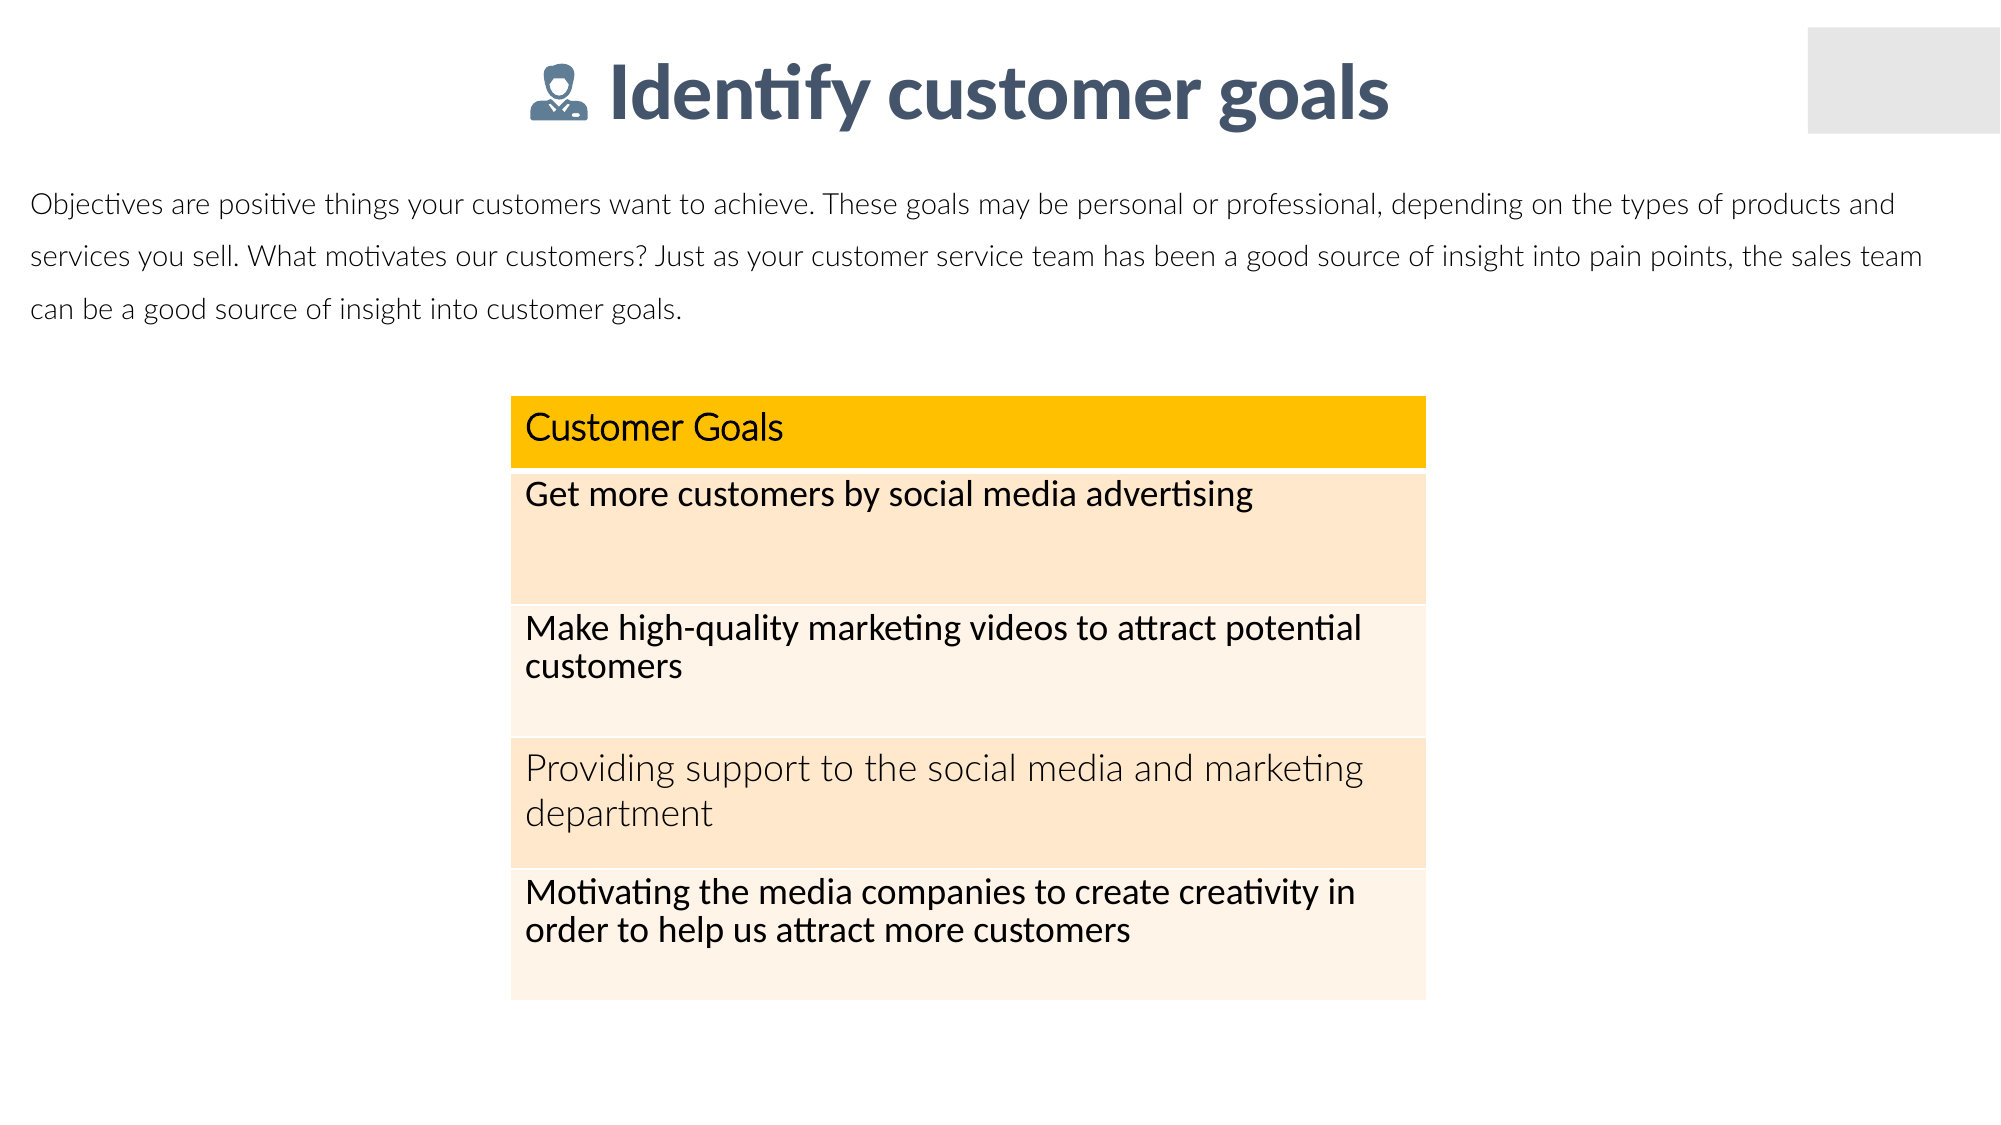

Identify customer goals

Objectives are positive things your customers want to achieve. These goals may be personal or professional, depending on the types of products and services you sell. What motivates our customers? Just as your customer service team has been a good source of insight into pain points, the sales team can be a good source of insight into customer goals.
| Customer Goals |
| --- |
| Get more customers by social media advertising |
| Make high-quality marketing videos to attract potential customers |
| Providing support to the social media and marketing department |
| Motivating the media companies to create creativity in order to help us attract more customers |